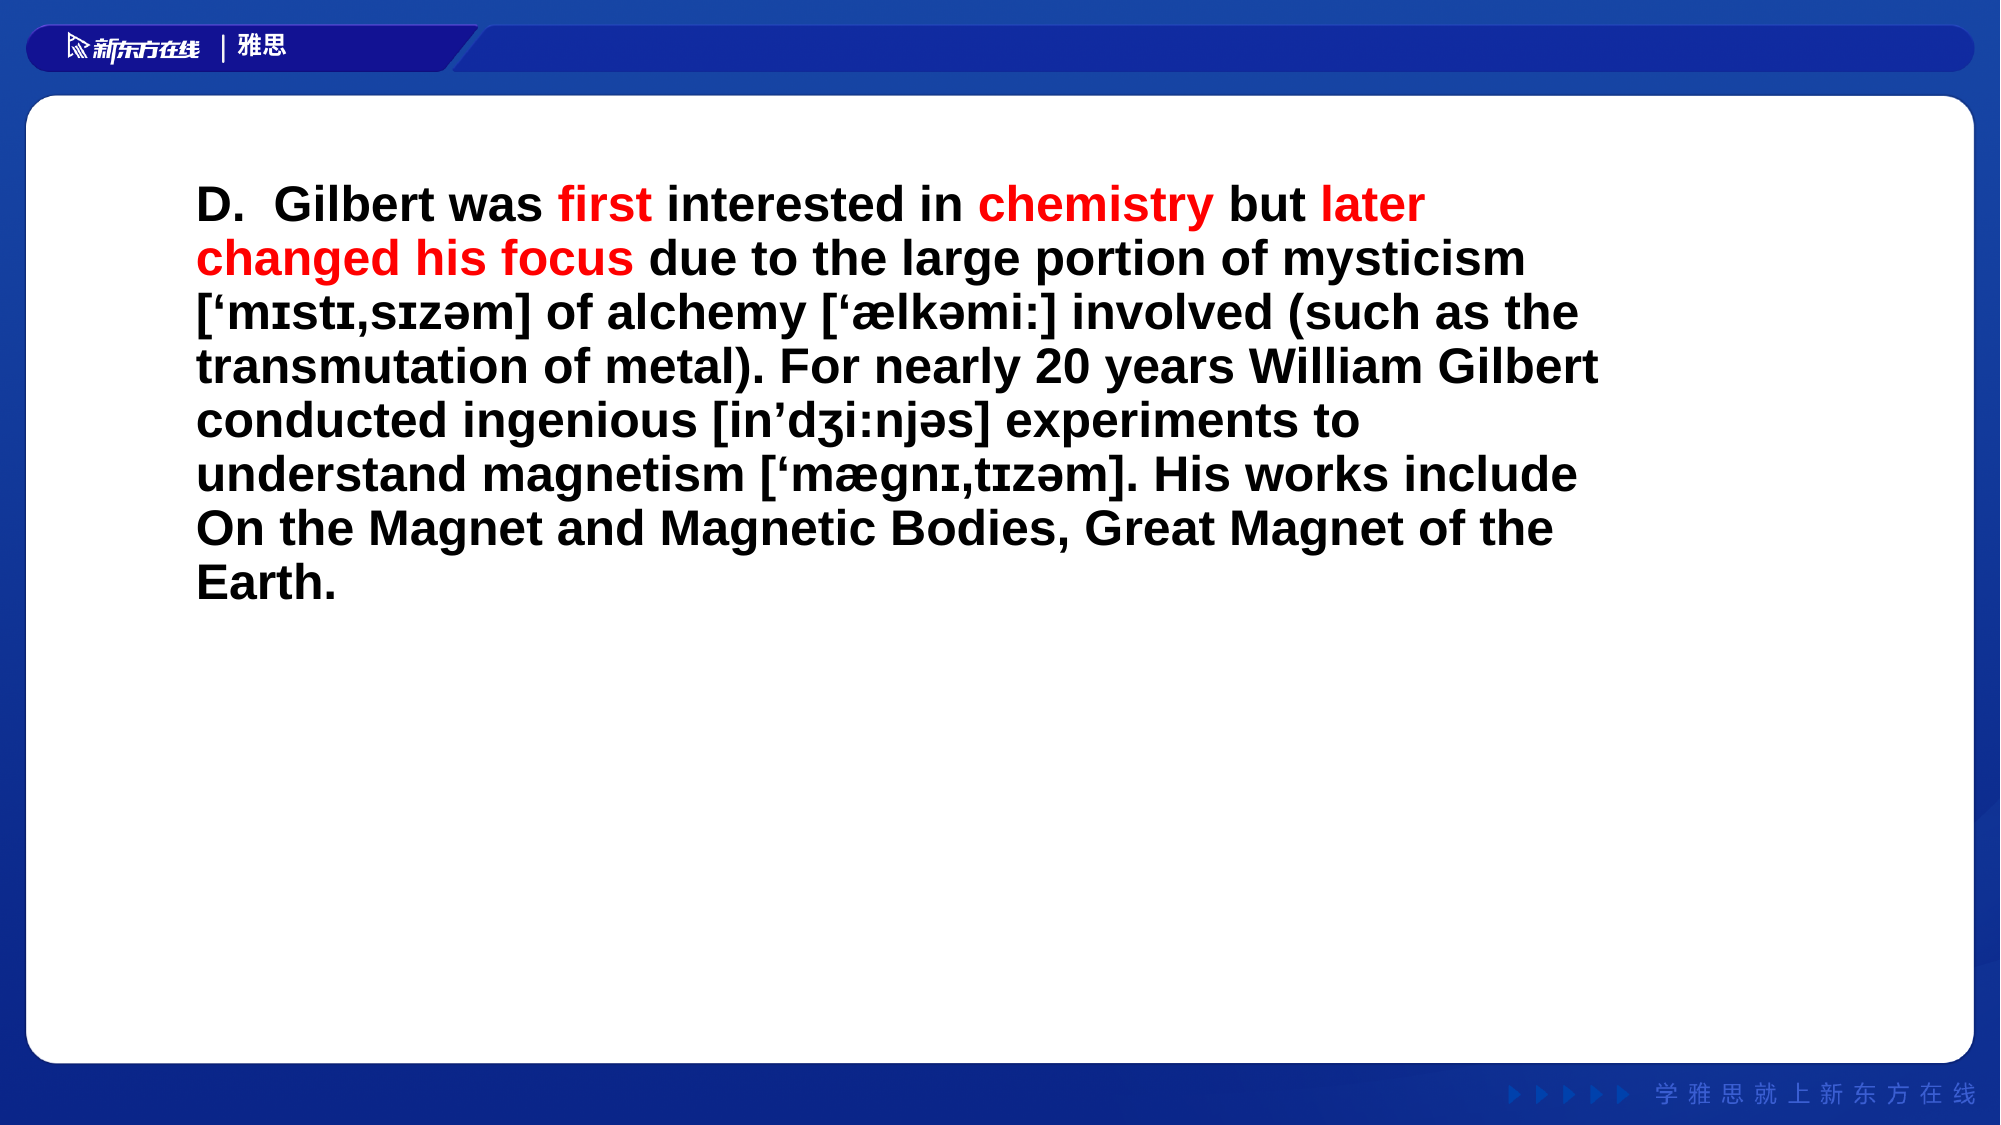

D.  Gilbert was first interested in chemistry but later changed his focus due to the large portion of mysticism [‘mɪstɪ,sɪzəm] of alchemy [‘ælkəmi:] involved (such as the transmutation of metal). For nearly 20 years William Gilbert conducted ingenious [in’dʒi:njəs] experiments to understand magnetism [‘mægnɪ,tɪzəm]. His works include On the Magnet and Magnetic Bodies, Great Magnet of the Earth.
#